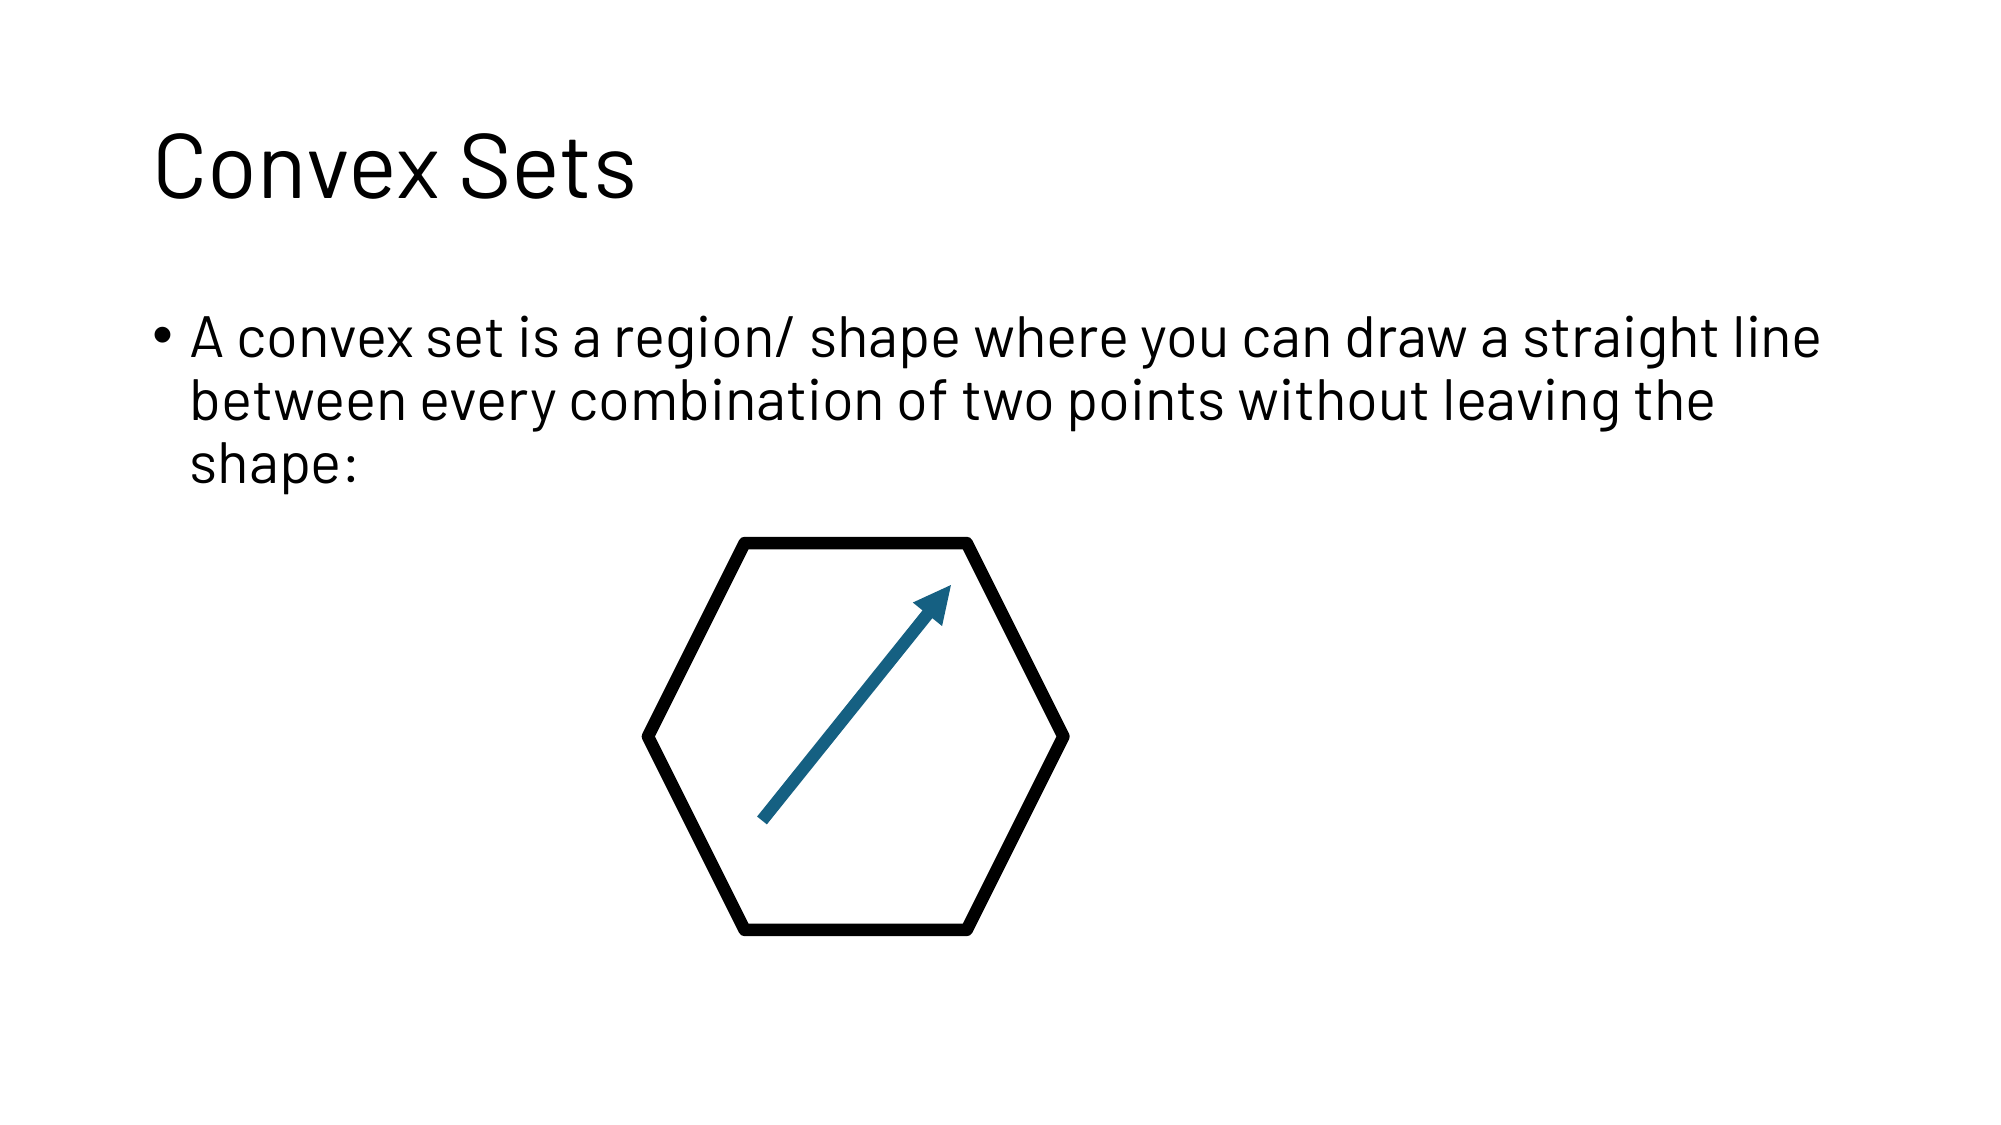

# Convex Sets
A convex set is a region/ shape where you can draw a straight line between every combination of two points without leaving the shape: